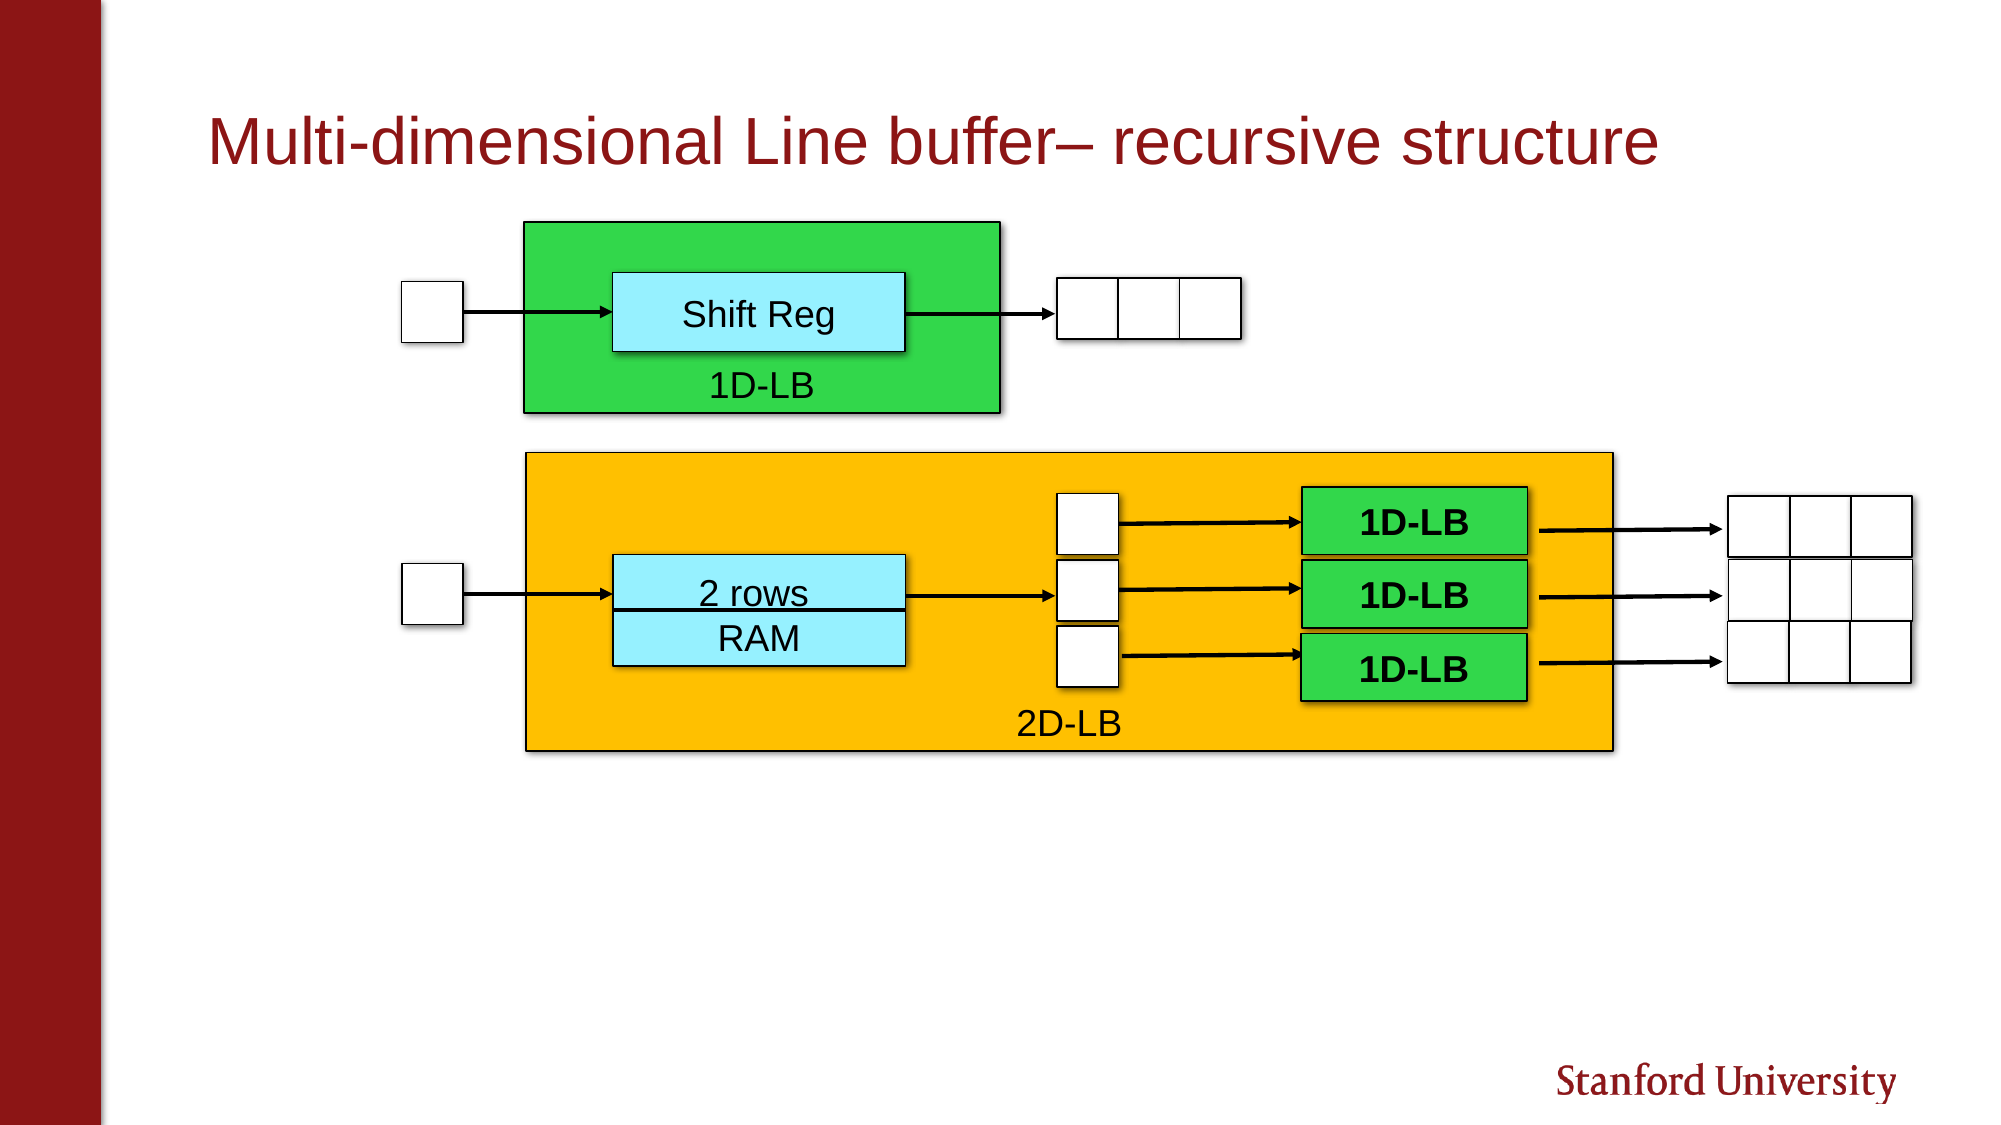

# Multi-dimensional Line buffer– recursive structure
1D-LB
Shift Reg

2D-LB
1D-LB

2 rows
RAM

1D-LB

1D-LB